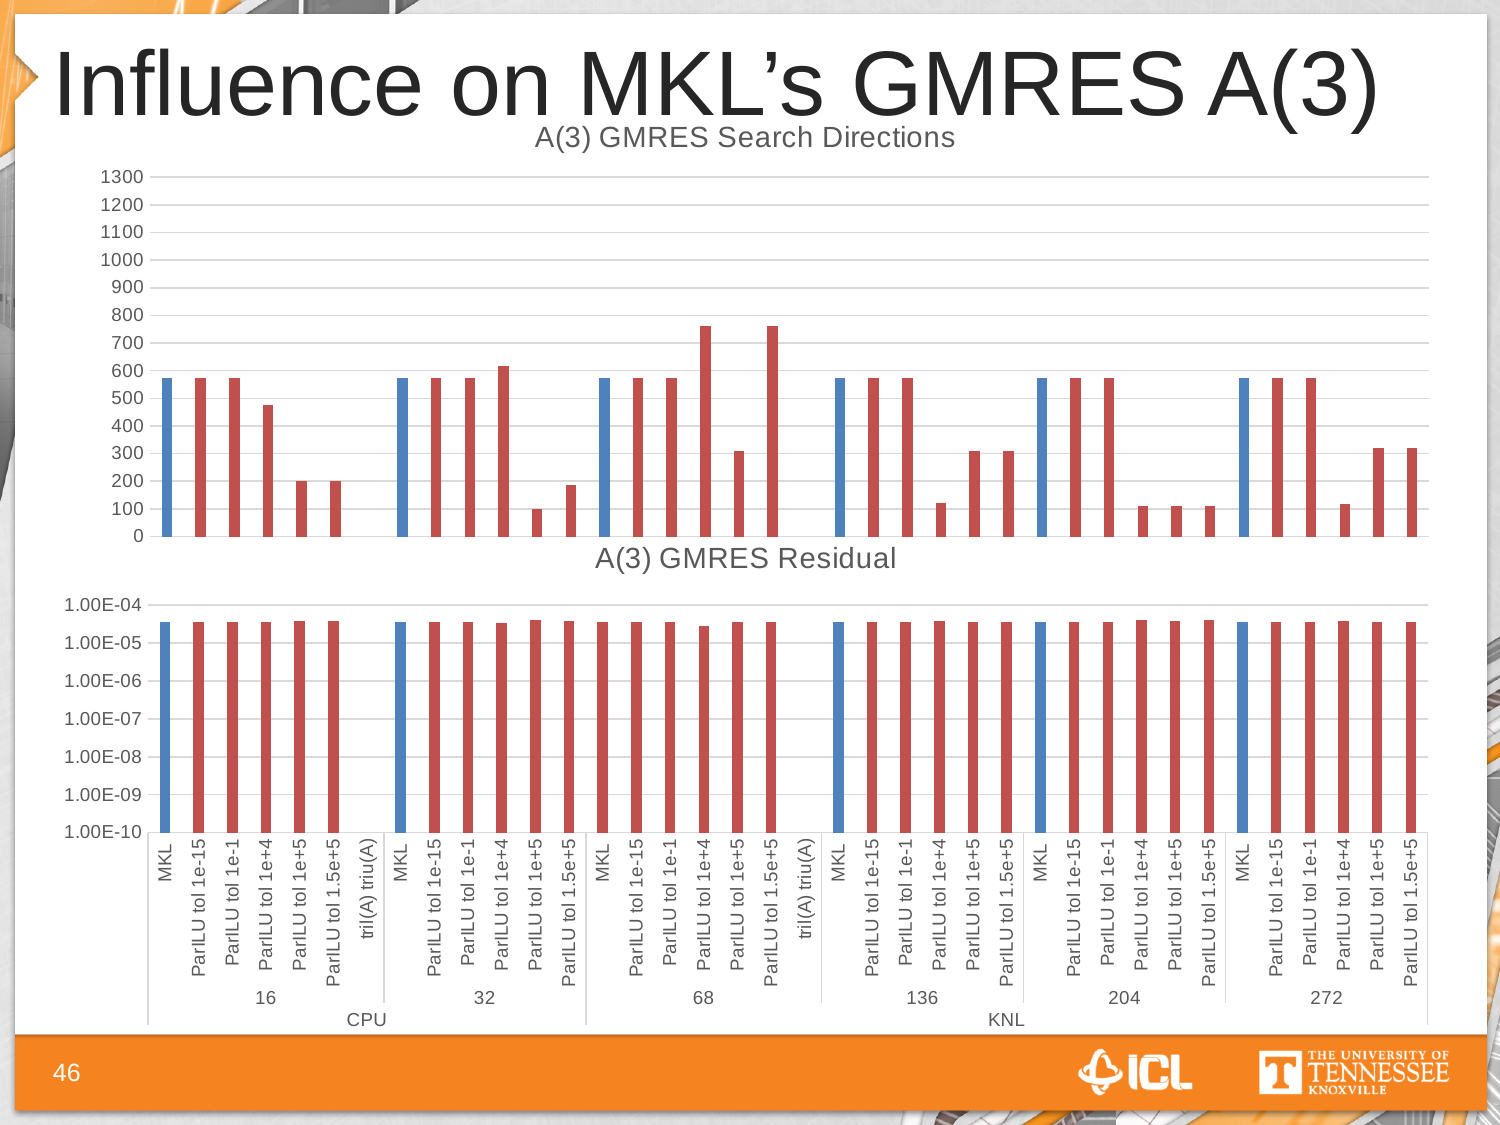

# Influence on MKL’s GMRES A(3)

### Chart: A(3) GMRES Search Directions

| Category | Total Time to Solution |
|---|---|
| MKL  | 574.0 |
| ParILU tol 1e-15 | 574.0 |
| ParILU tol 1e-1 | 574.0 |
| ParILU tol 1e+4 | 474.0 |
| ParILU tol 1e+5 | 202.0 |
| ParILU tol 1.5e+5 | 202.0 |
| tril(A) triu(A) | None |
| MKL  | 574.0 |
| ParILU tol 1e-15 | 574.0 |
| ParILU tol 1e-1 | 574.0 |
| ParILU tol 1e+4 | 615.0 |
| ParILU tol 1e+5 | 100.0 |
| ParILU tol 1.5e+5 | 185.0 |
| MKL  | 574.0 |
| ParILU tol 1e-15 | 574.0 |
| ParILU tol 1e-1 | 575.0 |
| ParILU tol 1e+4 | 763.0 |
| ParILU tol 1e+5 | 311.0 |
| ParILU tol 1.5e+5 | 763.0 |
| tril(A) triu(A) | None |
| MKL  | 574.0 |
| ParILU tol 1e-15 | 574.0 |
| ParILU tol 1e-1 | 572.0 |
| ParILU tol 1e+4 | 120.0 |
| ParILU tol 1e+5 | 309.0 |
| ParILU tol 1.5e+5 | 310.0 |
| MKL  | 574.0 |
| ParILU tol 1e-15 | 574.0 |
| ParILU tol 1e-1 | 574.0 |
| ParILU tol 1e+4 | 112.0 |
| ParILU tol 1e+5 | 110.0 |
| ParILU tol 1.5e+5 | 110.0 |
| MKL  | 574.0 |
| ParILU tol 1e-15 | 574.0 |
| ParILU tol 1e-1 | 574.0 |
| ParILU tol 1e+4 | 119.0 |
| ParILU tol 1e+5 | 322.0 |
| ParILU tol 1.5e+5 | 320.0 |

### Chart: A(3) GMRES Residual

| Category | Residual |
|---|---|
| MKL  | 3.609158e-05 |
| ParILU tol 1e-15 | 3.600284e-05 |
| ParILU tol 1e-1 | 3.591122e-05 |
| ParILU tol 1e+4 | 3.585161e-05 |
| ParILU tol 1e+5 | 3.873284e-05 |
| ParILU tol 1.5e+5 | 3.873284e-05 |
| tril(A) triu(A) | None |
| MKL  | 3.609158e-05 |
| ParILU tol 1e-15 | 3.602116e-05 |
| ParILU tol 1e-1 | 3.591656e-05 |
| ParILU tol 1e+4 | 3.363644e-05 |
| ParILU tol 1e+5 | 3.958152e-05 |
| ParILU tol 1.5e+5 | 3.75847e-05 |
| MKL  | 3.587824e-05 |
| ParILU tol 1e-15 | 3.587145e-05 |
| ParILU tol 1e-1 | 3.596808e-05 |
| ParILU tol 1e+4 | 2.785145e-05 |
| ParILU tol 1e+5 | 3.592778e-05 |
| ParILU tol 1.5e+5 | 3.592778e-05 |
| tril(A) triu(A) | None |
| MKL  | 3.587824e-05 |
| ParILU tol 1e-15 | 3.58626e-05 |
| ParILU tol 1e-1 | 3.579129e-05 |
| ParILU tol 1e+4 | 3.738528e-05 |
| ParILU tol 1e+5 | 3.678558e-05 |
| ParILU tol 1.5e+5 | 3.570511e-05 |
| MKL  | 3.587824e-05 |
| ParILU tol 1e-15 | 3.585031e-05 |
| ParILU tol 1e-1 | 3.566211e-05 |
| ParILU tol 1e+4 | 3.956195e-05 |
| ParILU tol 1e+5 | 3.875282e-05 |
| ParILU tol 1.5e+5 | 3.951378e-05 |
| MKL  | 3.587824e-05 |
| ParILU tol 1e-15 | 3.586718e-05 |
| ParILU tol 1e-1 | 3.587257e-05 |
| ParILU tol 1e+4 | 3.909148e-05 |
| ParILU tol 1e+5 | 3.578679e-05 |
| ParILU tol 1.5e+5 | 3.587478e-05 |
46